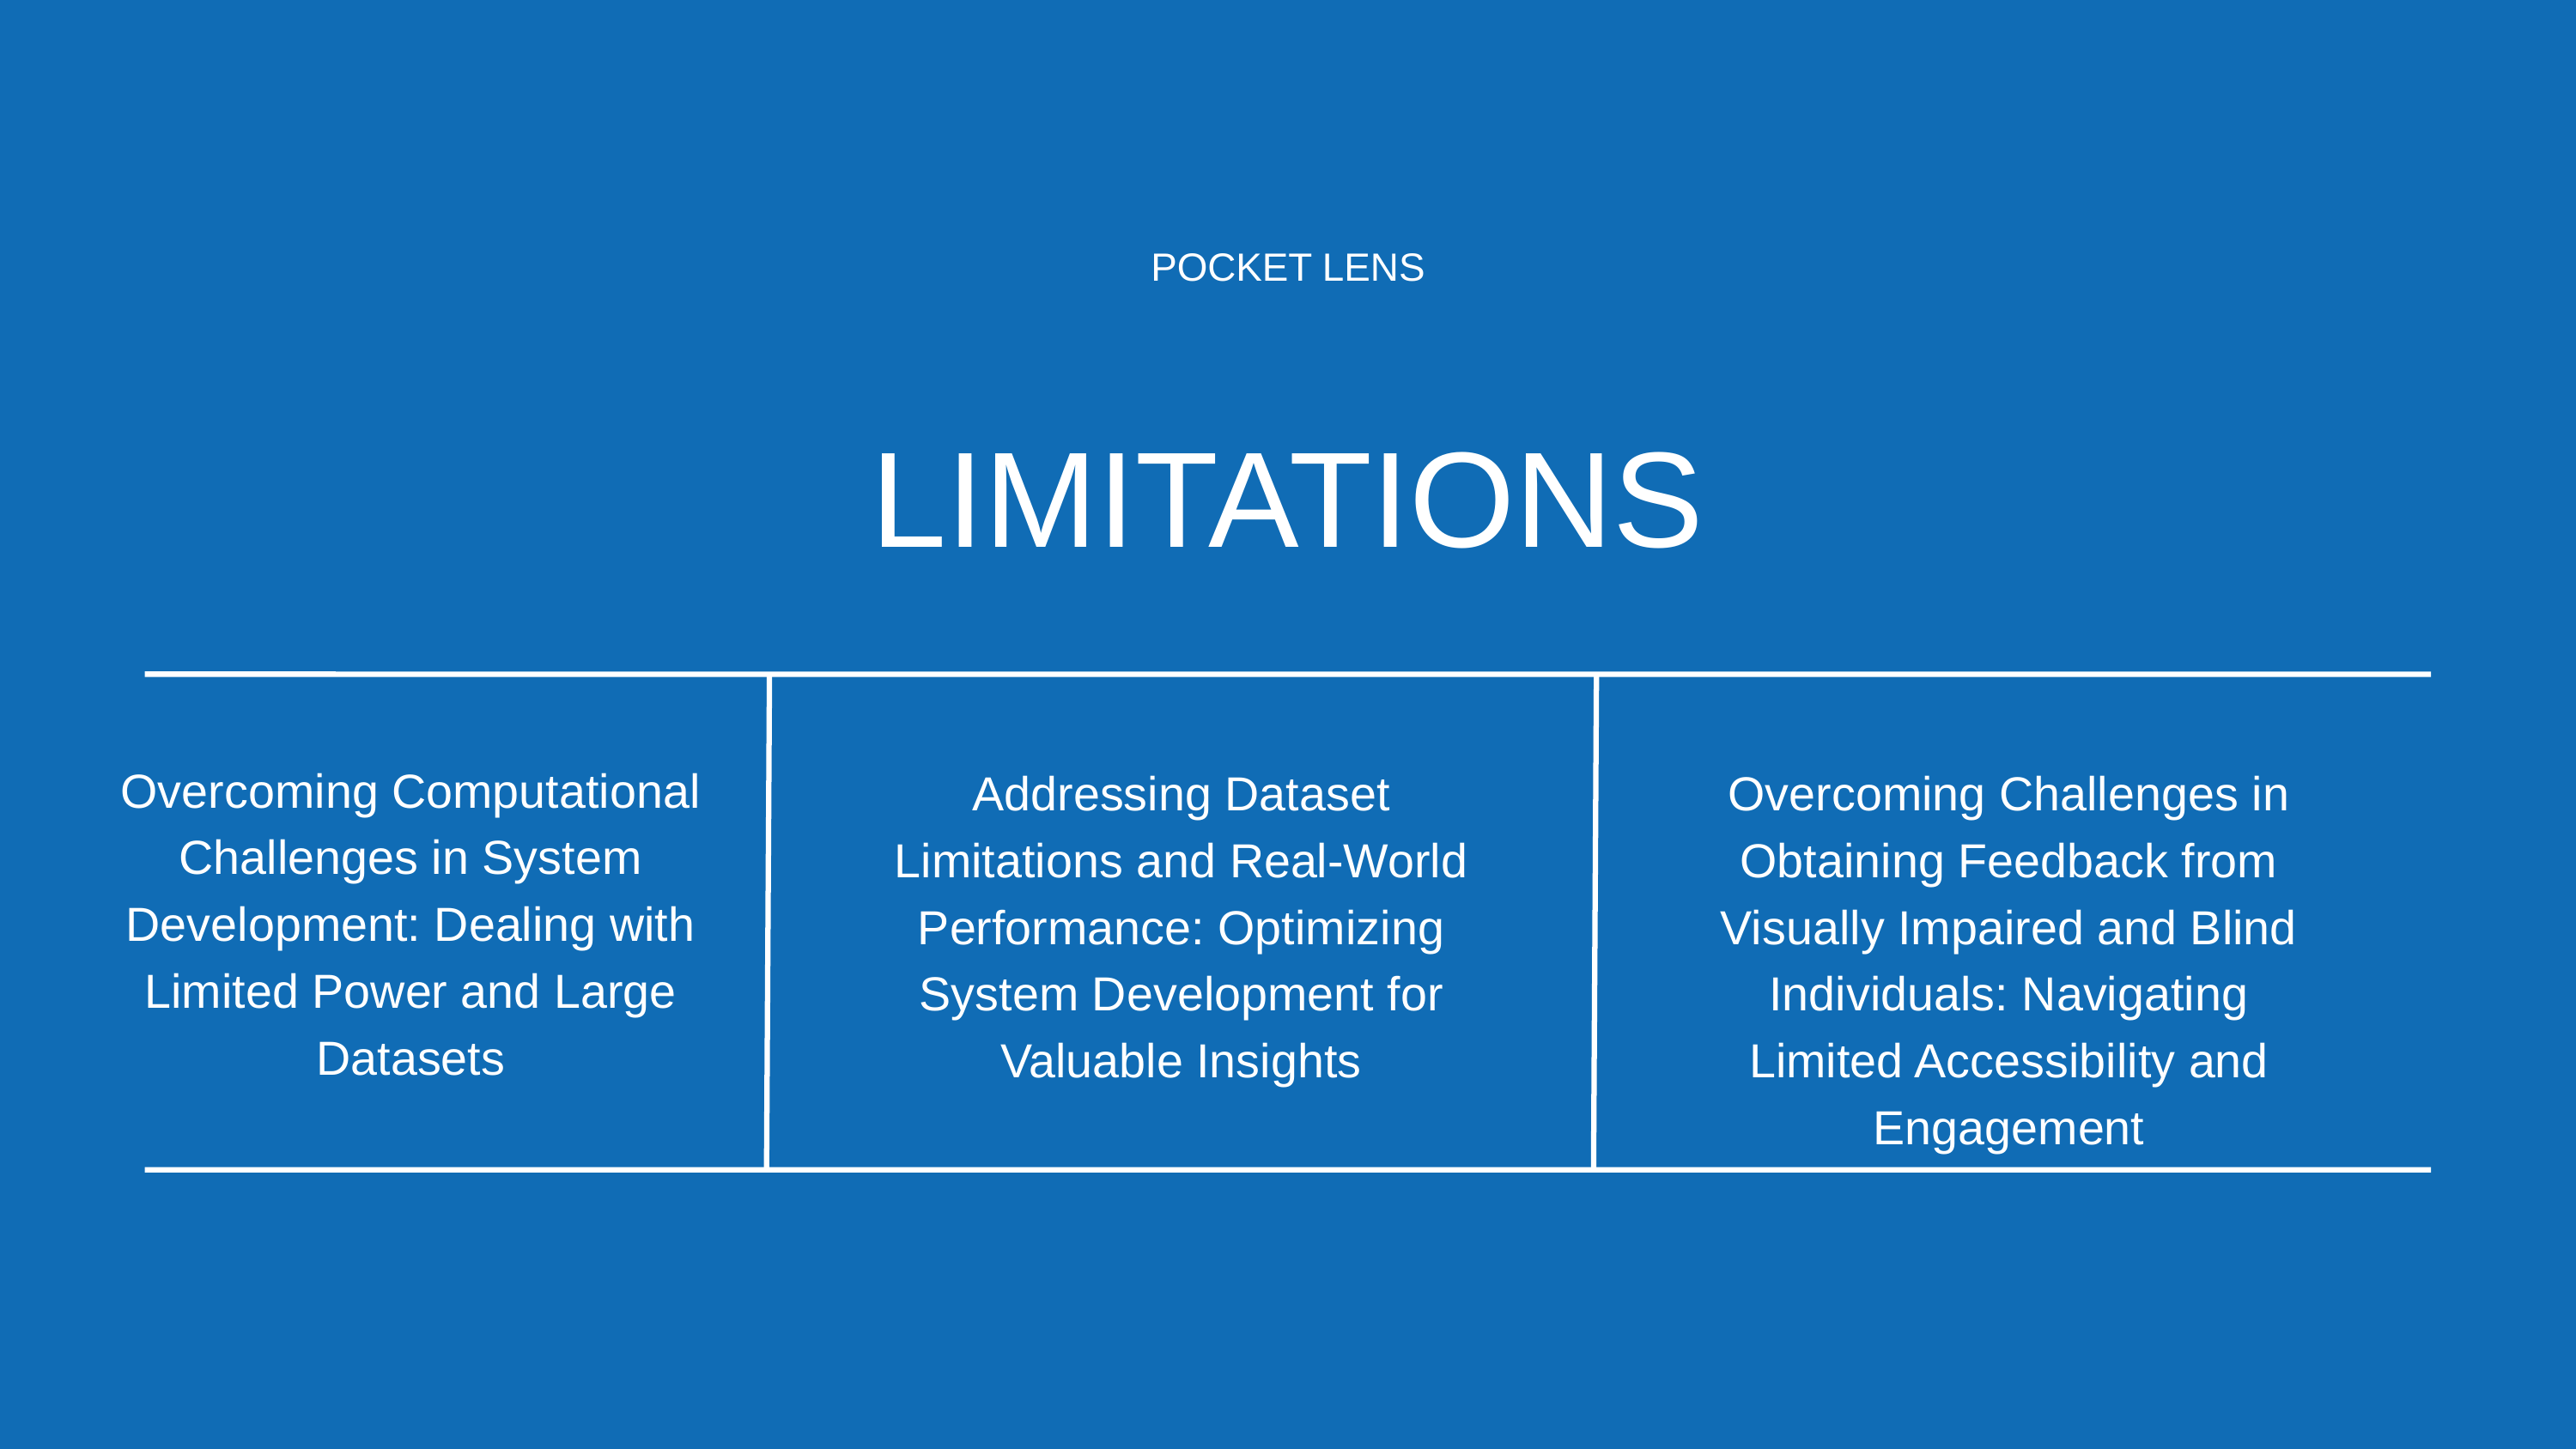

POCKET LENS
LIMITATIONS

Overcoming Computational Challenges in System Development: Dealing with Limited Power and Large Datasets
Addressing Dataset Limitations and Real-World Performance: Optimizing System Development for Valuable Insights
Overcoming Challenges in Obtaining Feedback from Visually Impaired and Blind Individuals: Navigating Limited Accessibility and Engagement